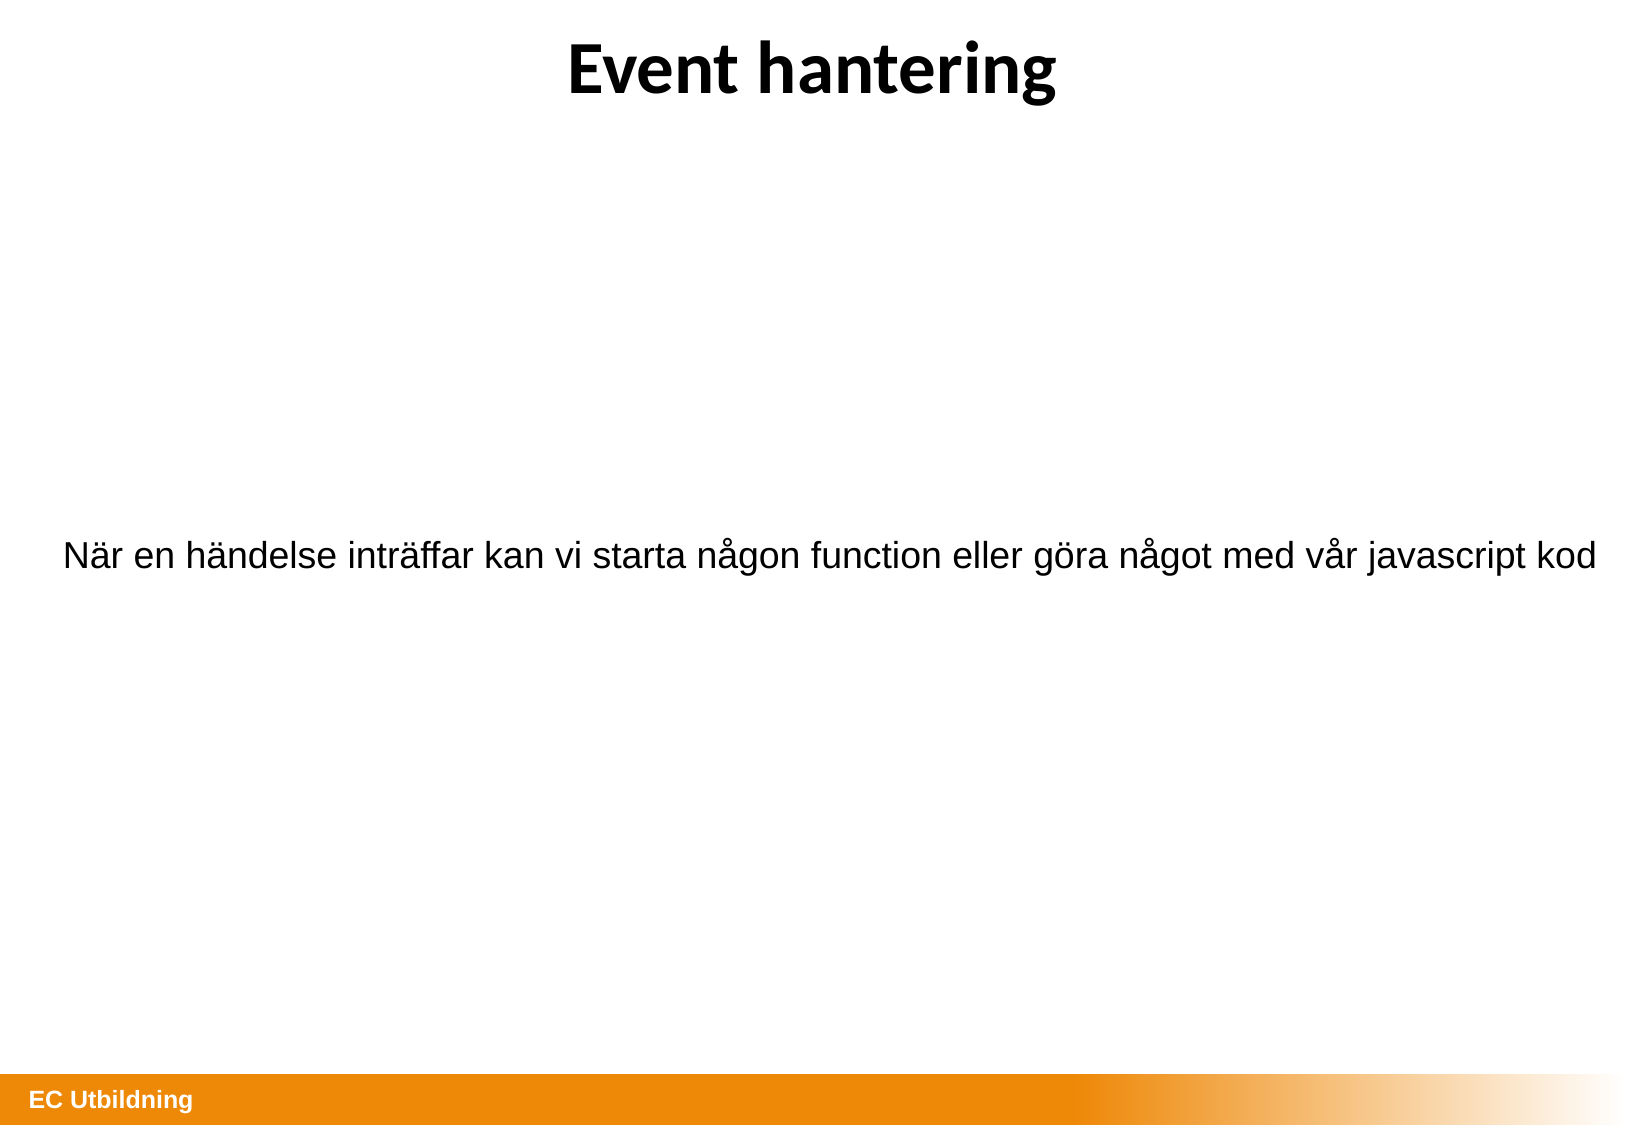

# Event hantering
När en händelse inträffar kan vi starta någon function eller göra något med vår javascript kod
EC Utbildning